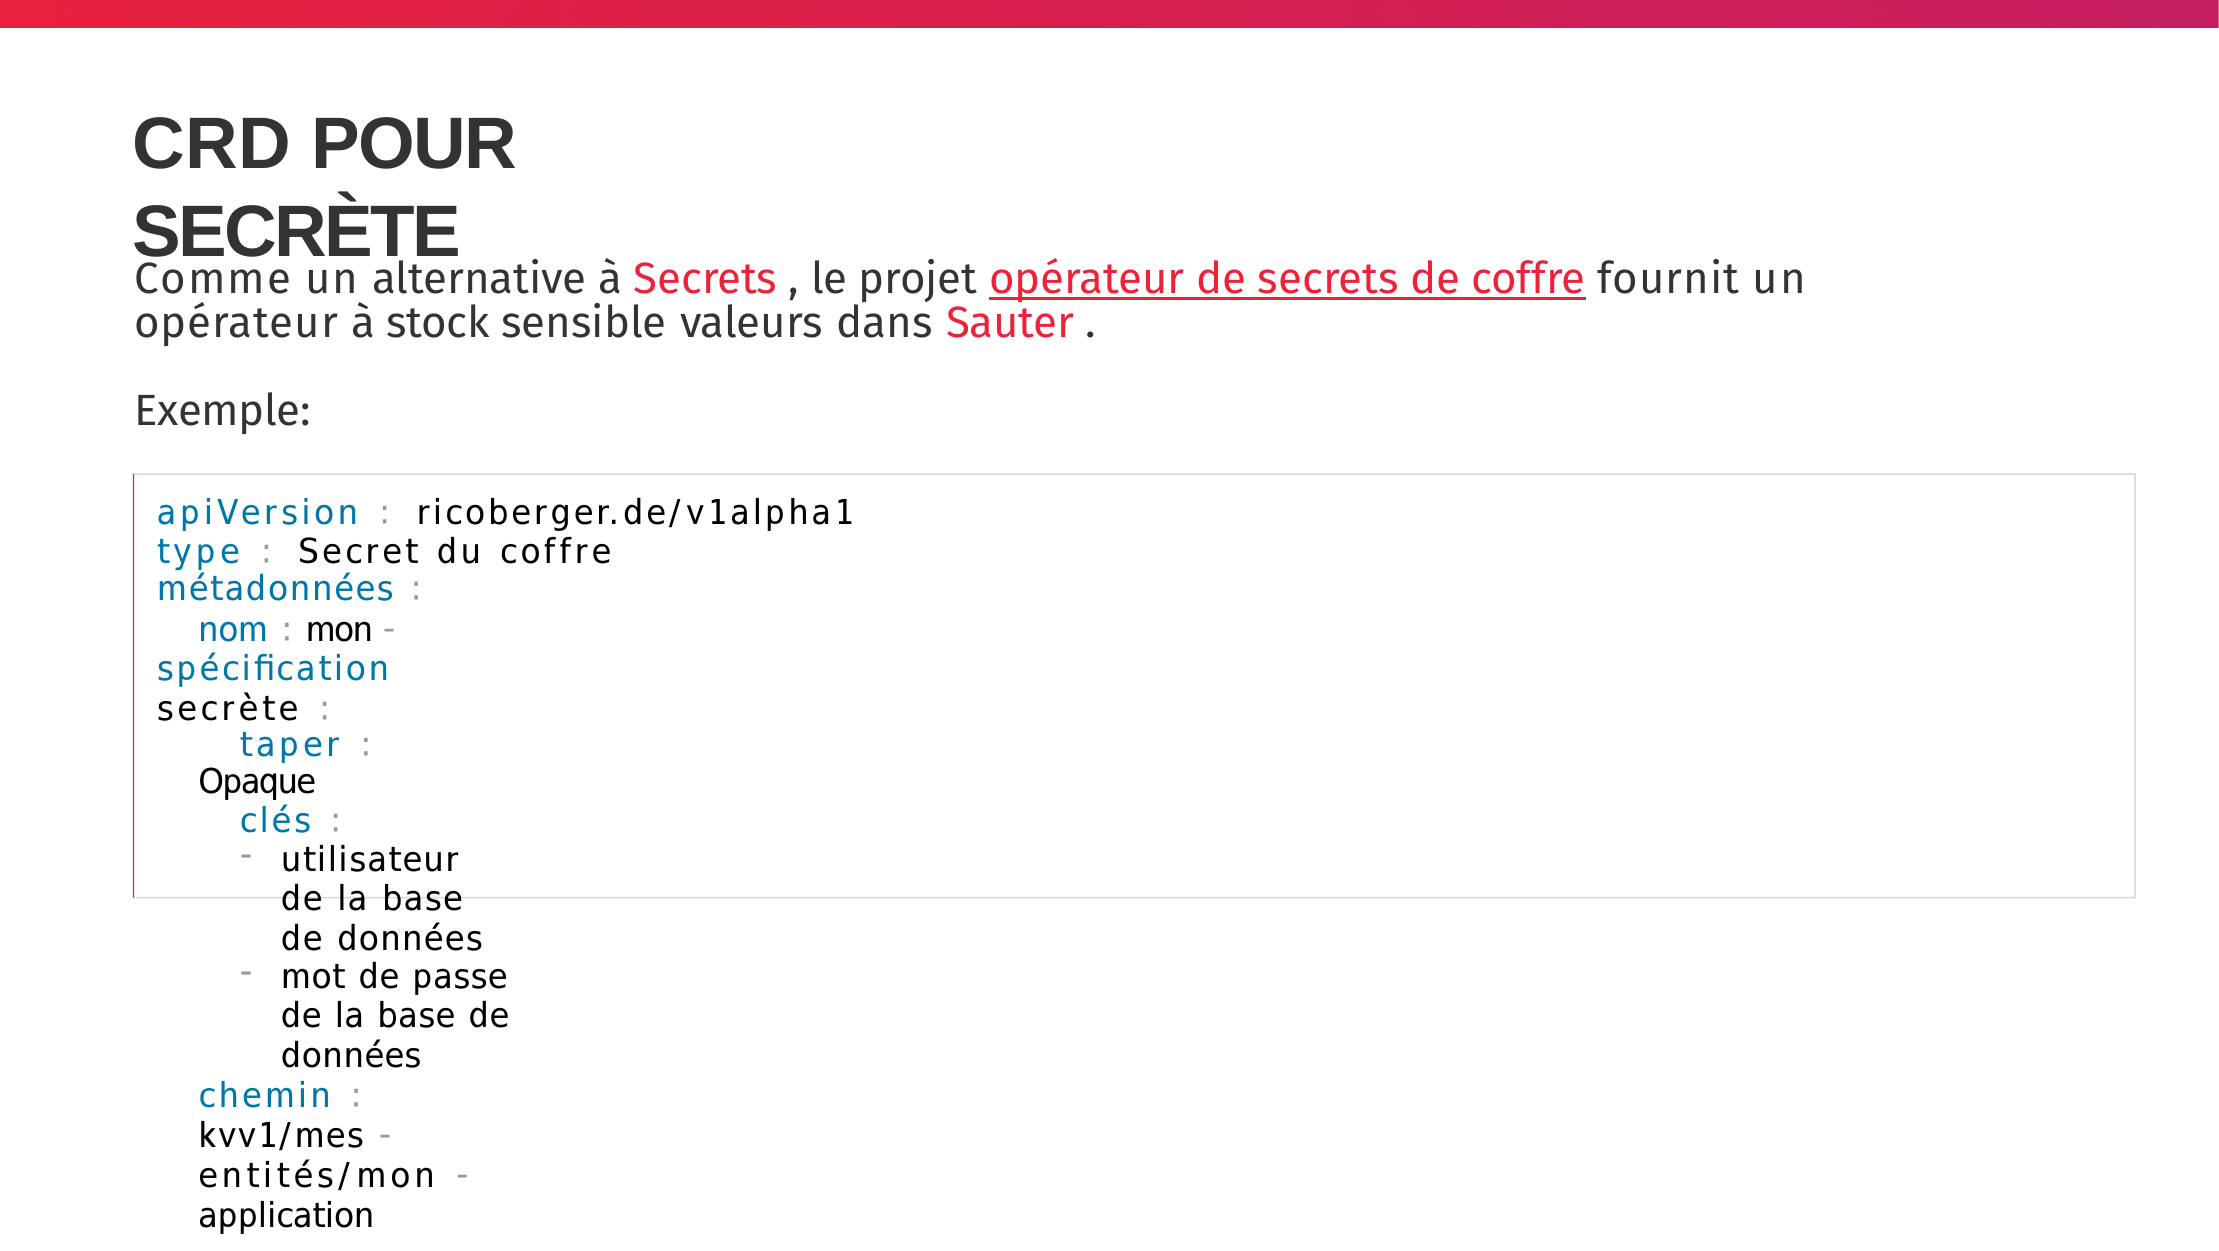

# CRD POUR SECRÈTE
Comme un alternative à Secrets , le projet opérateur de secrets de coffre fournit un opérateur à stock sensible valeurs dans Sauter .
Exemple:

apiVersion :  ricoberger.de/v1alpha1 type : Secret du coffre
métadonnées :
nom : mon - spécification secrète :
taper : Opaque
clés :
utilisateur de la base de données
mot de passe de la base de données
chemin :  kvv1/mes - entités/mon - application